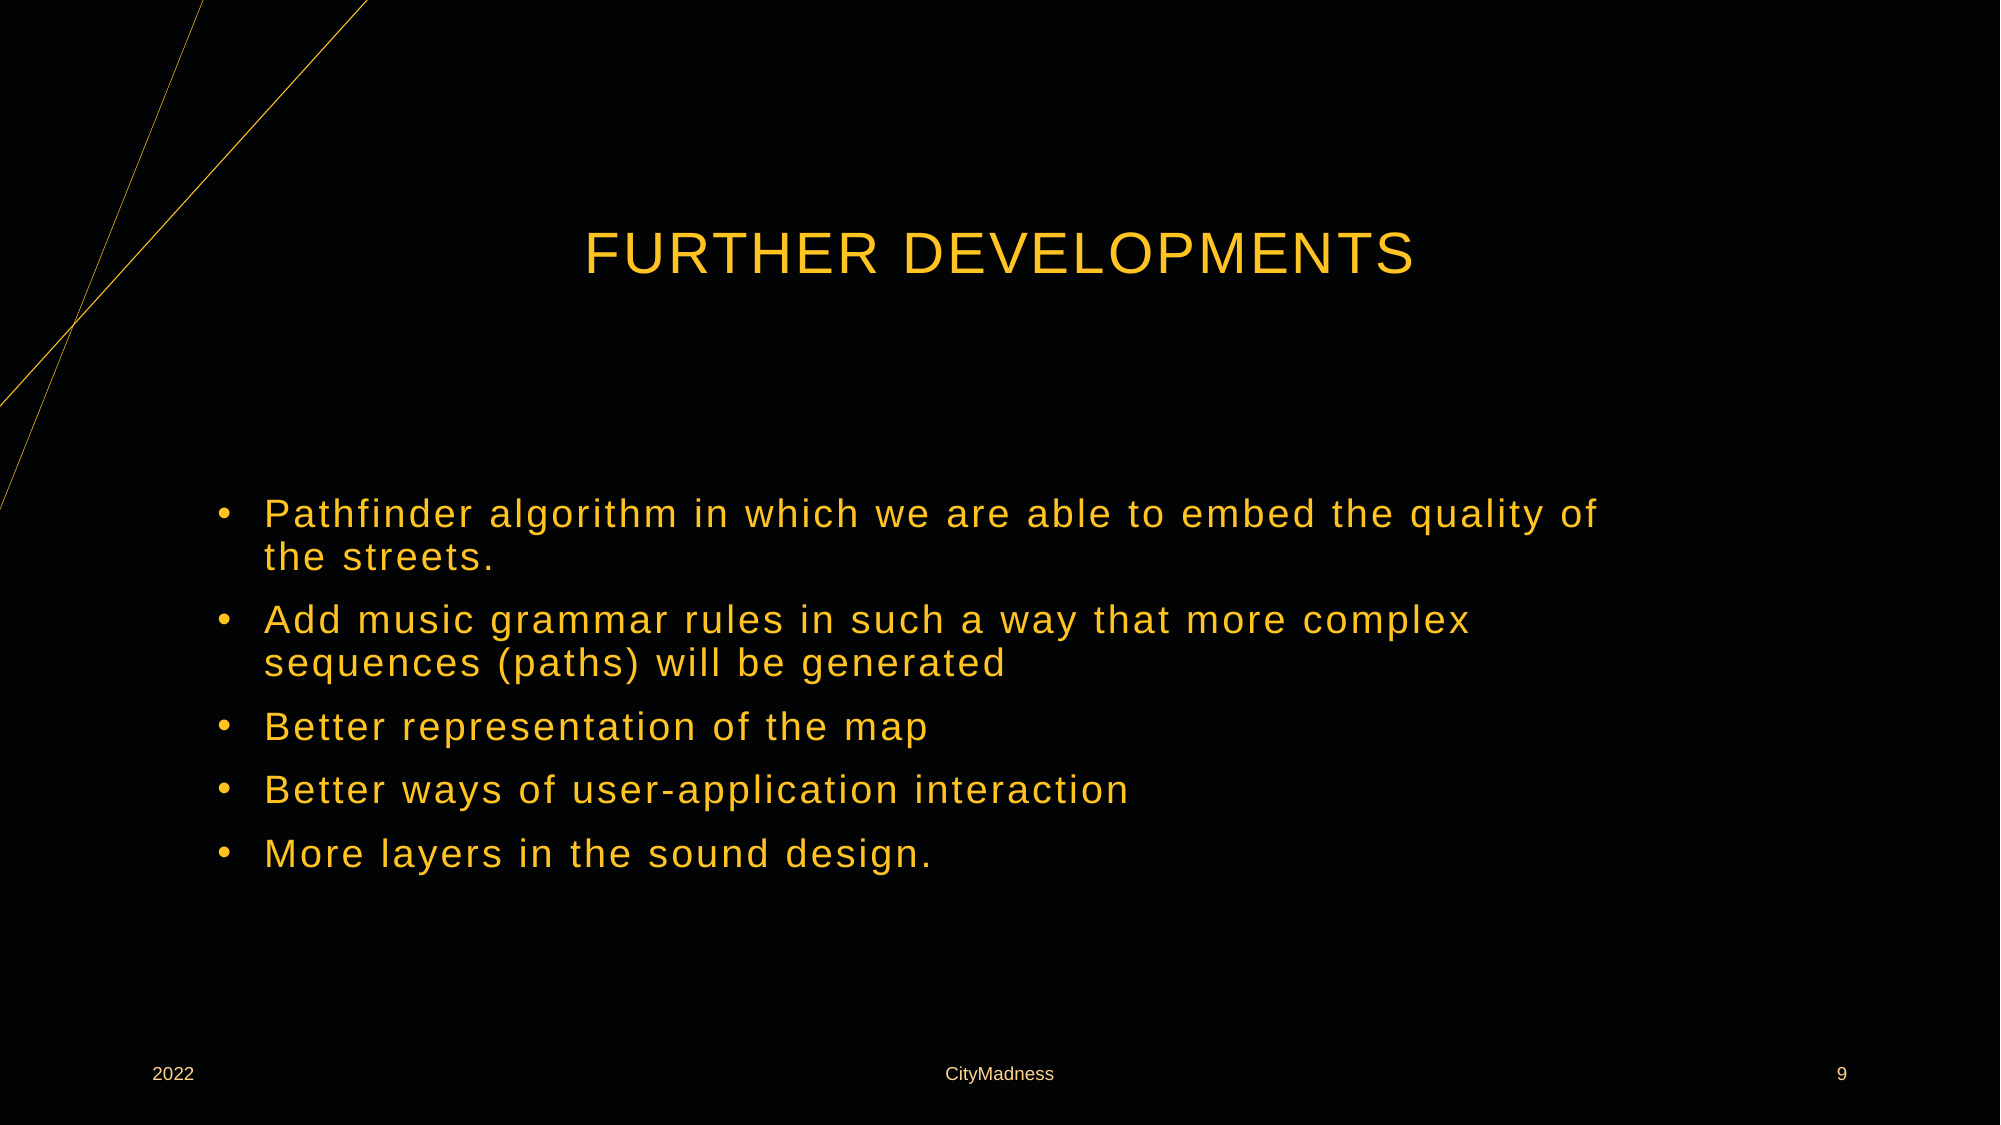

# FURTHER DEVELOPMENTS
Pathfinder algorithm in which we are able to embed the quality of the streets.
Add music grammar rules in such a way that more complex sequences (paths) will be generated
Better representation of the map
Better ways of user-application interaction
More layers in the sound design.

2022
CityMadness
9